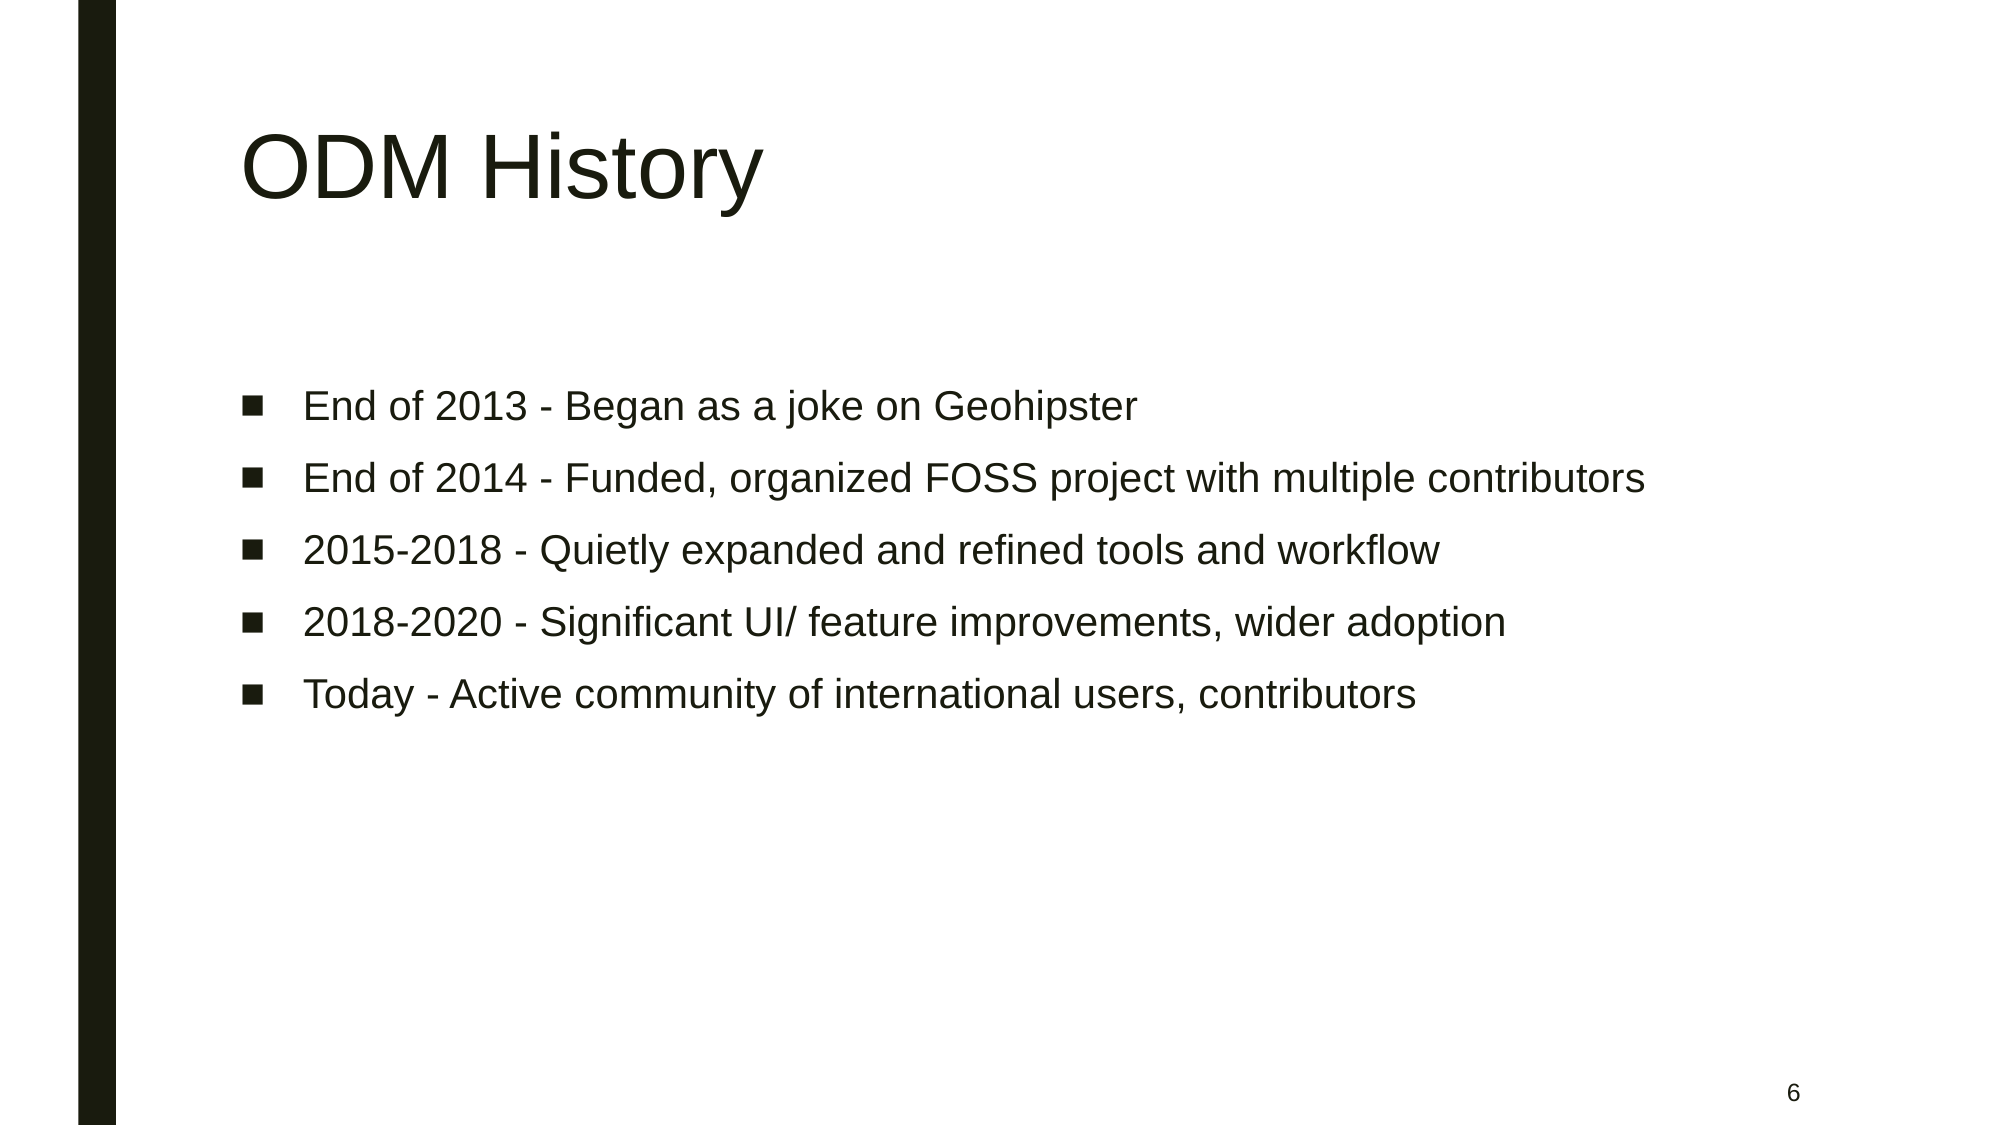

# ODM History
End of 2013 - Began as a joke on Geohipster
End of 2014 - Funded, organized FOSS project with multiple contributors
2015-2018 - Quietly expanded and refined tools and workflow
2018-2020 - Significant UI/ feature improvements, wider adoption
Today - Active community of international users, contributors

6